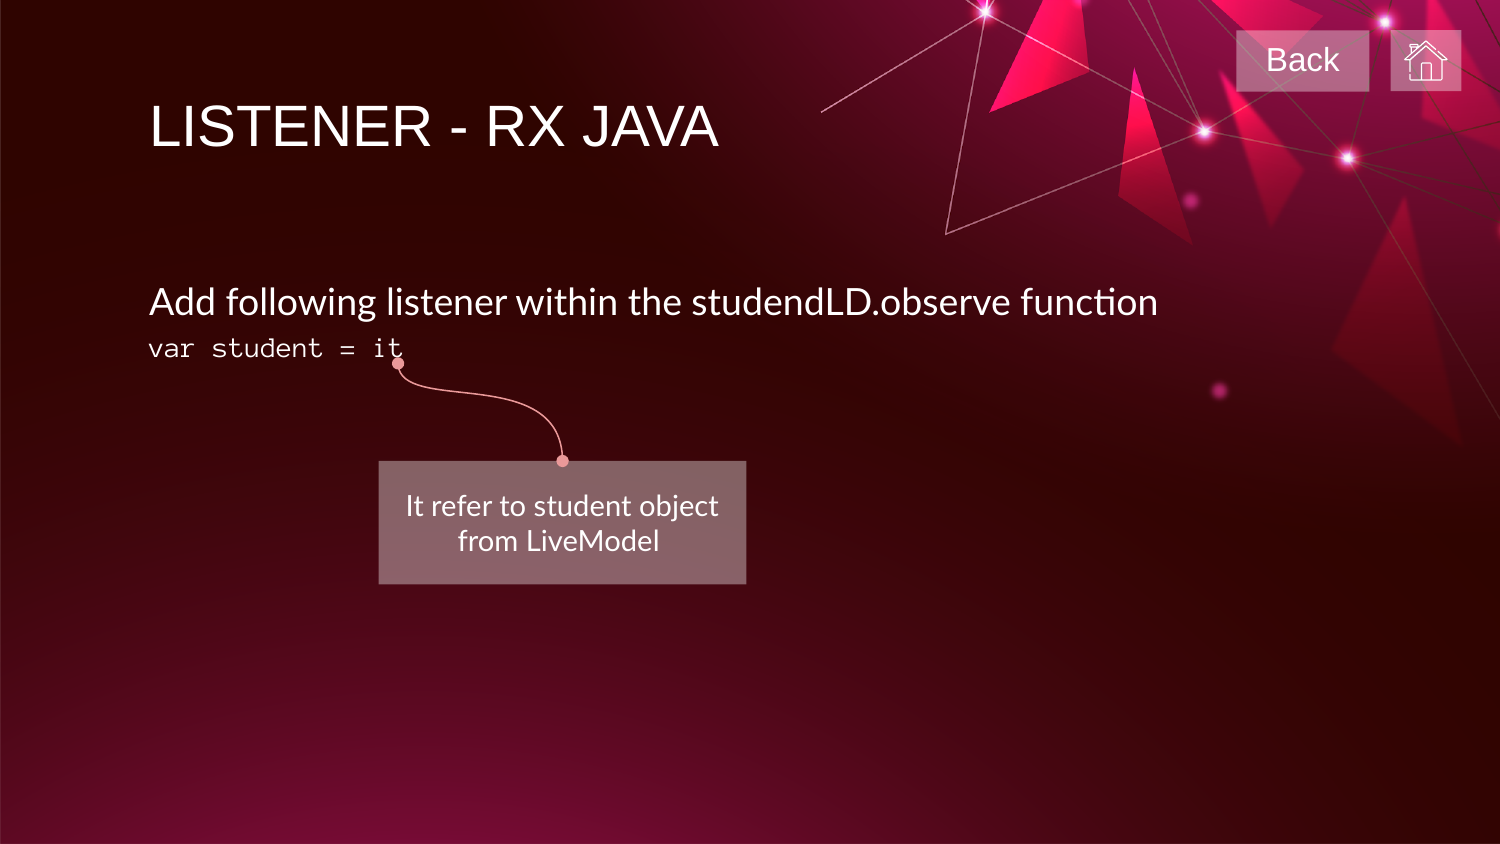

Back

LISTENER - RX JAVA
Add following listener within the studendLD.observe function
var student = it

It refer to student object from LiveModel